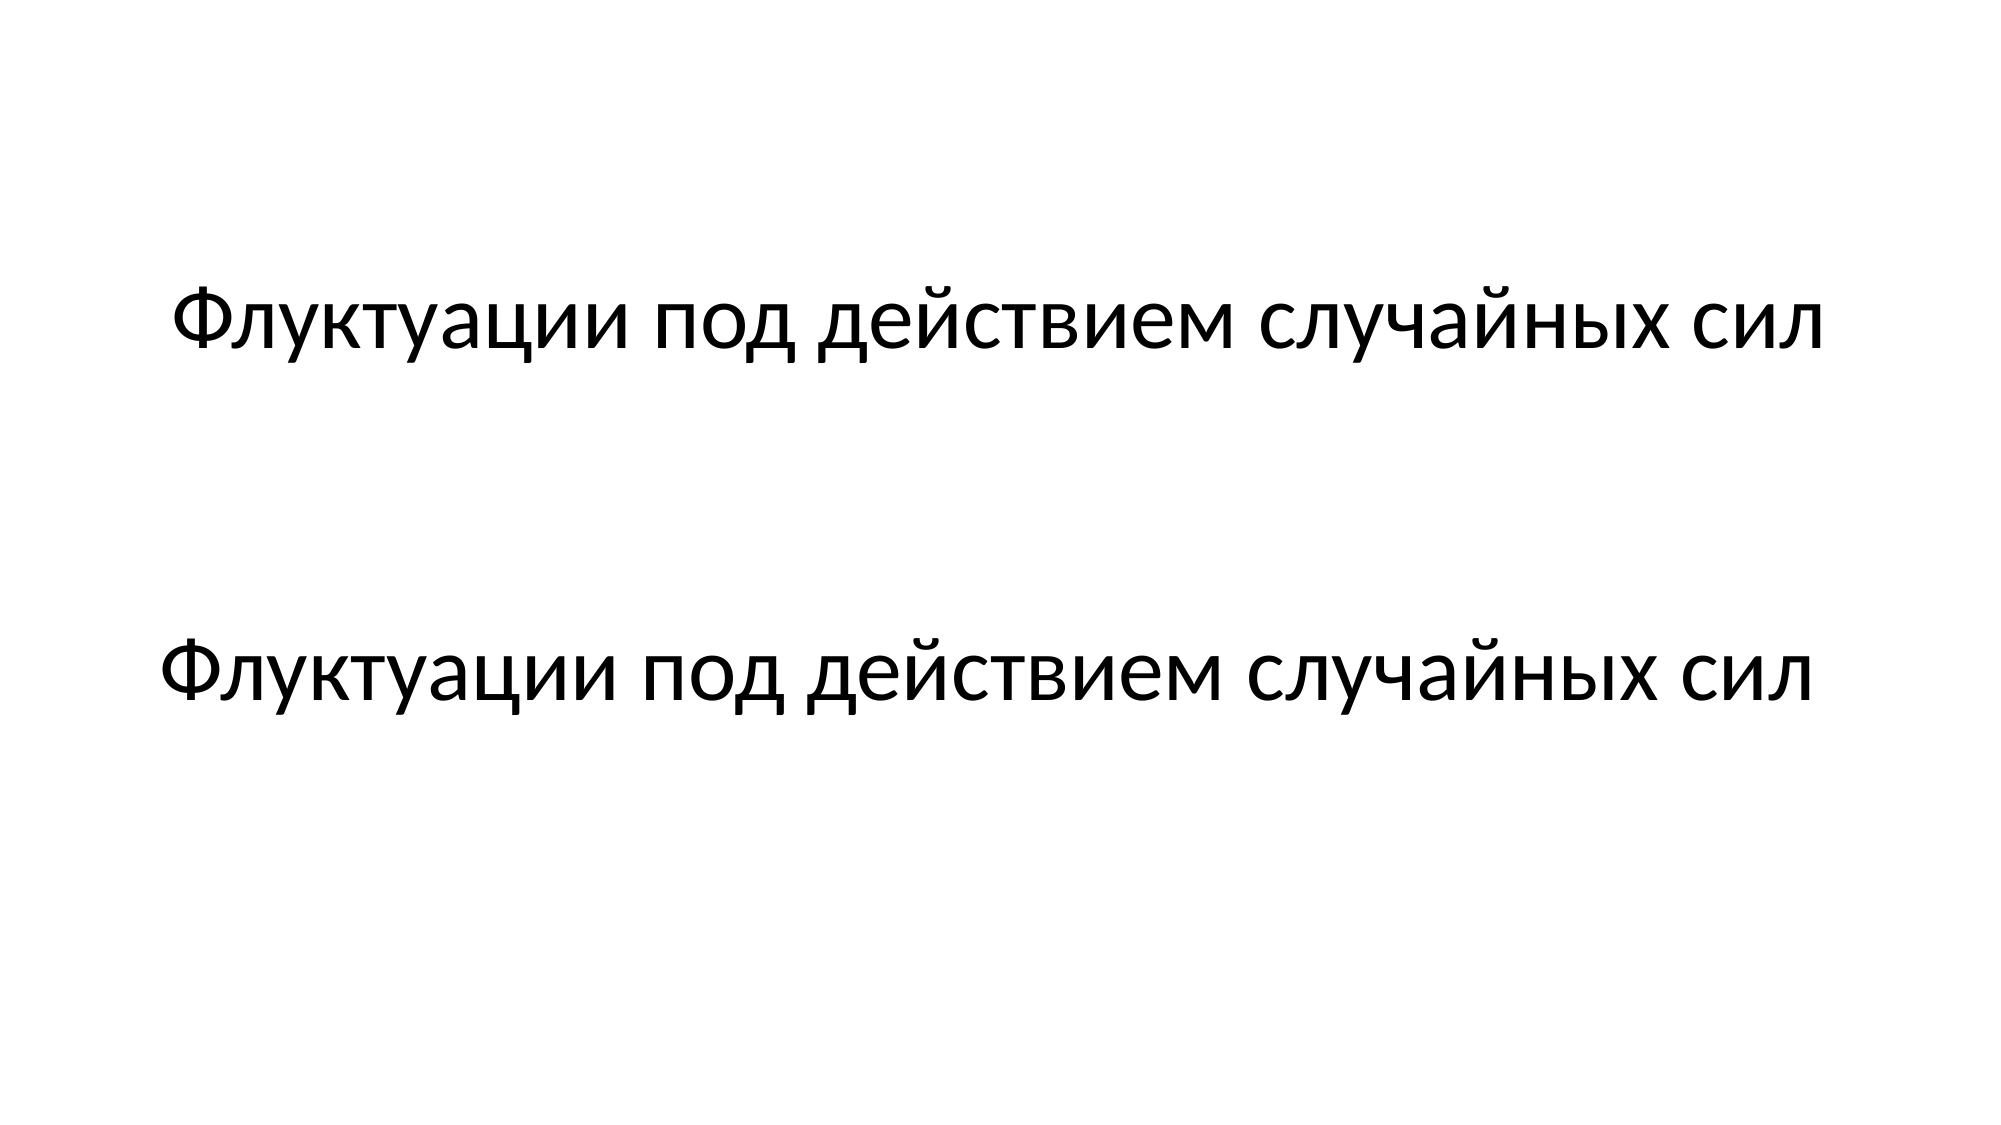

# Флуктуации под действием случайных сил
Флуктуации под действием случайных сил